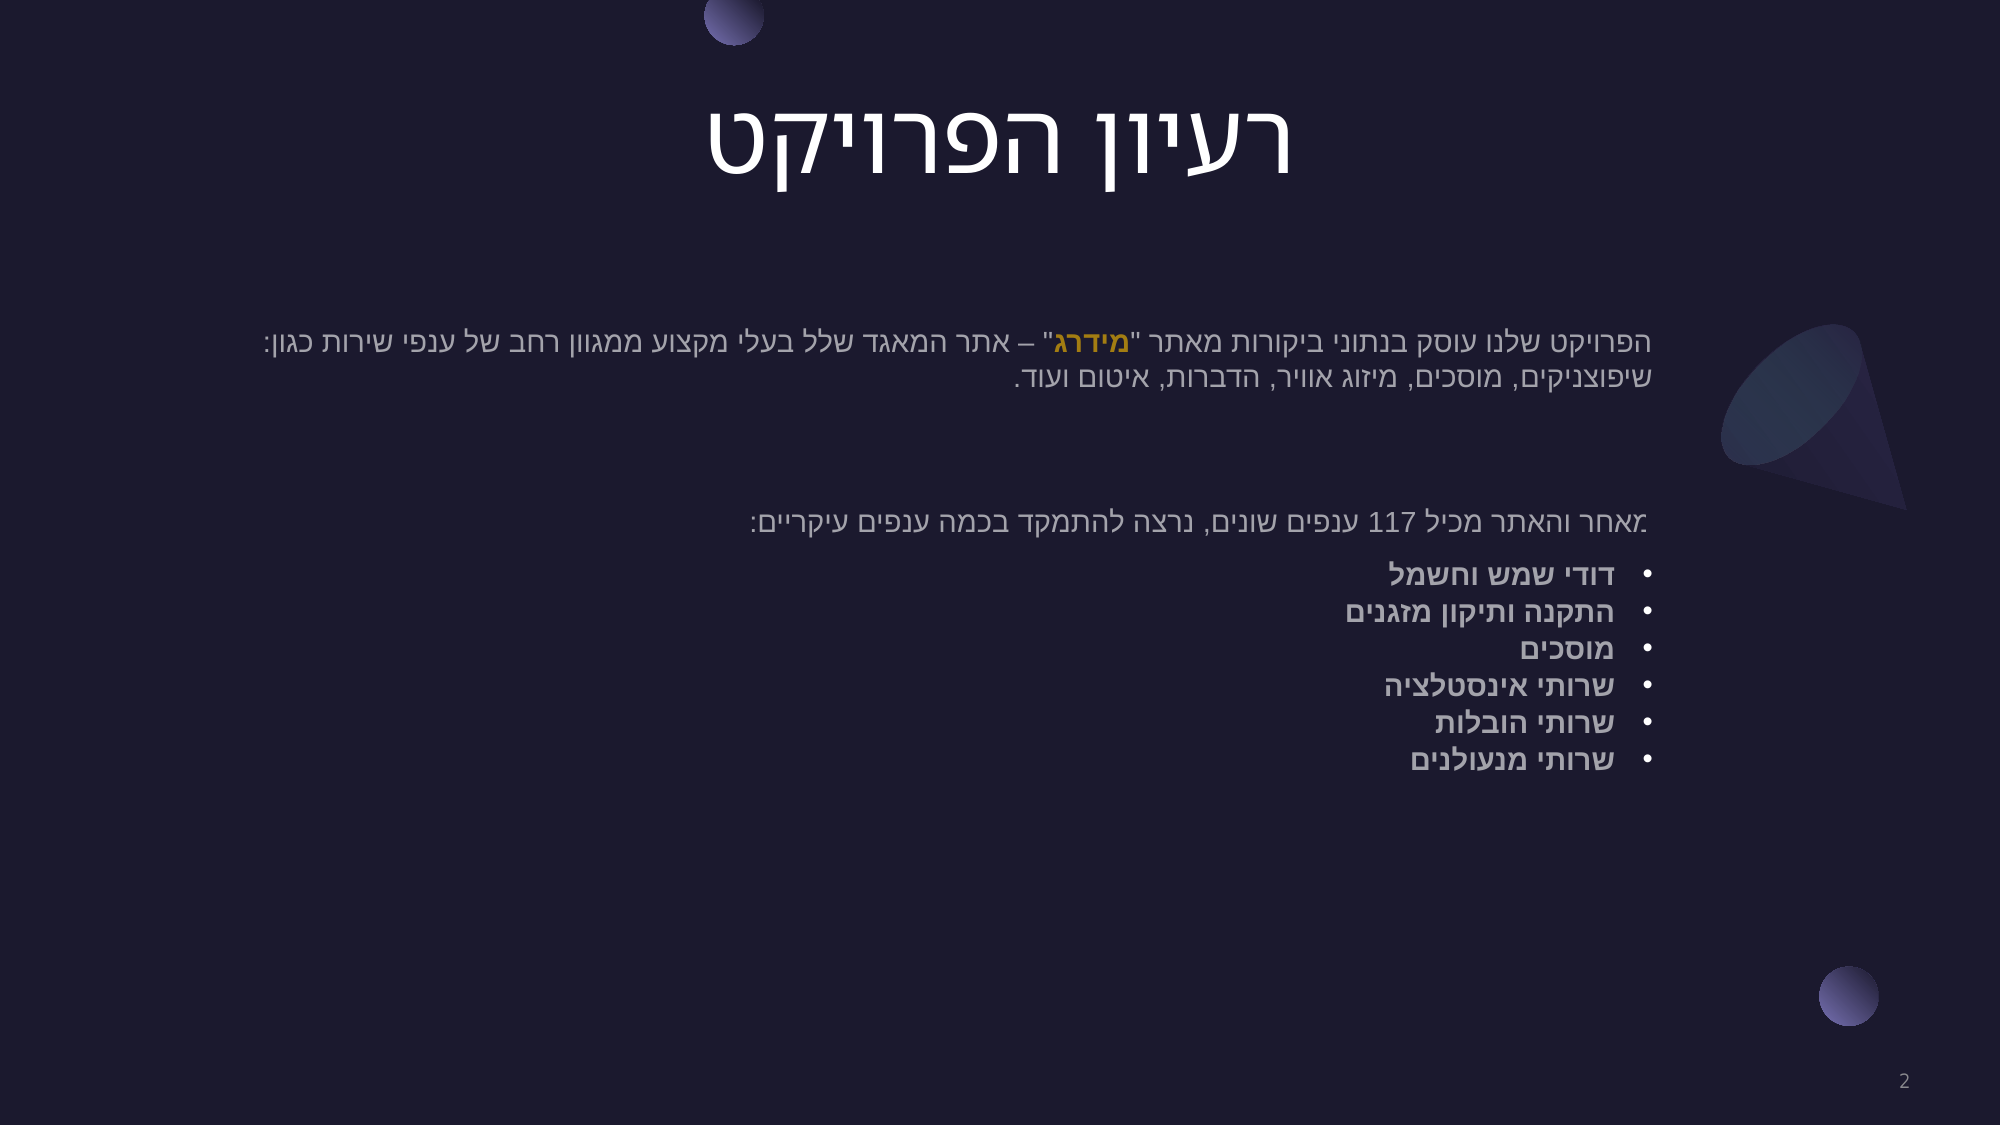

# רעיון הפרויקט
הפרויקט שלנו עוסק בנתוני ביקורות מאתר "מידרג" – אתר המאגד שלל בעלי מקצוע ממגוון רחב של ענפי שירות כגון: שיפוצניקים, מוסכים, מיזוג אוויר, הדברות, איטום ועוד.

מאחר והאתר מכיל 117 ענפים שונים, נרצה להתמקד בכמה ענפים עיקריים:
דודי שמש וחשמל
התקנה ותיקון מזגנים
מוסכים
שרותי אינסטלציה
שרותי הובלות
שרותי מנעולנים

2